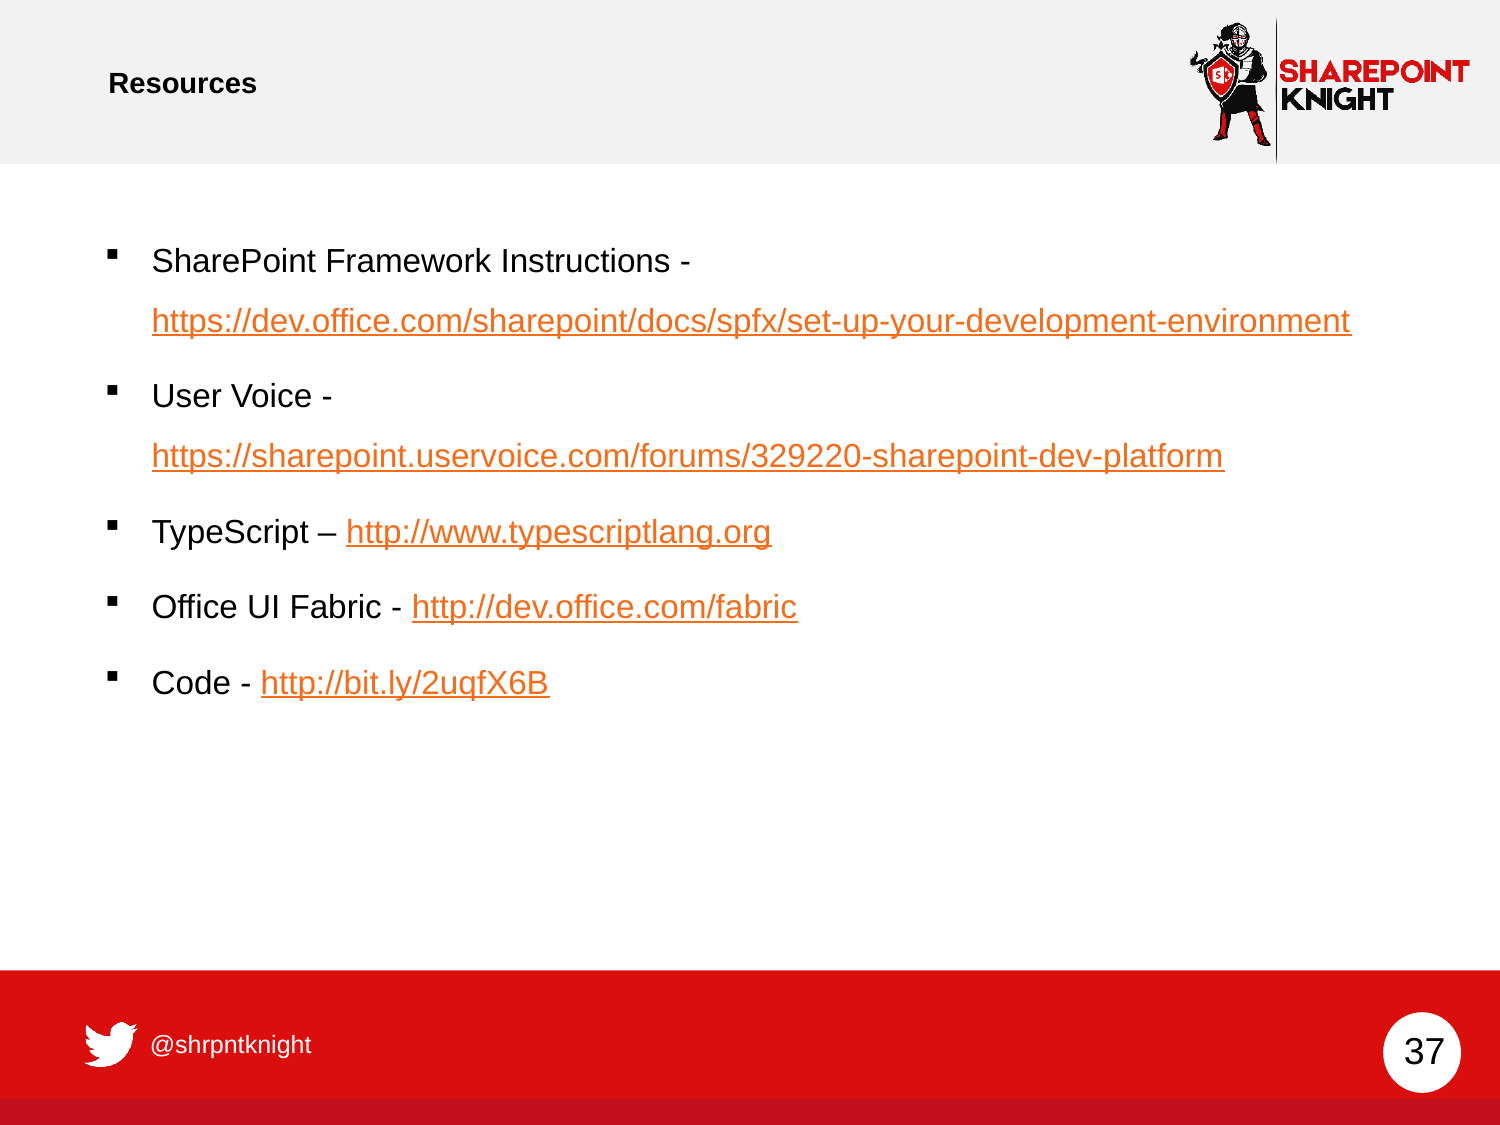

# Resources
SharePoint Framework Instructions - https://dev.office.com/sharepoint/docs/spfx/set-up-your-development-environment
User Voice - https://sharepoint.uservoice.com/forums/329220-sharepoint-dev-platform
TypeScript – http://www.typescriptlang.org
Office UI Fabric - http://dev.office.com/fabric
Code - http://bit.ly/2uqfX6B

37